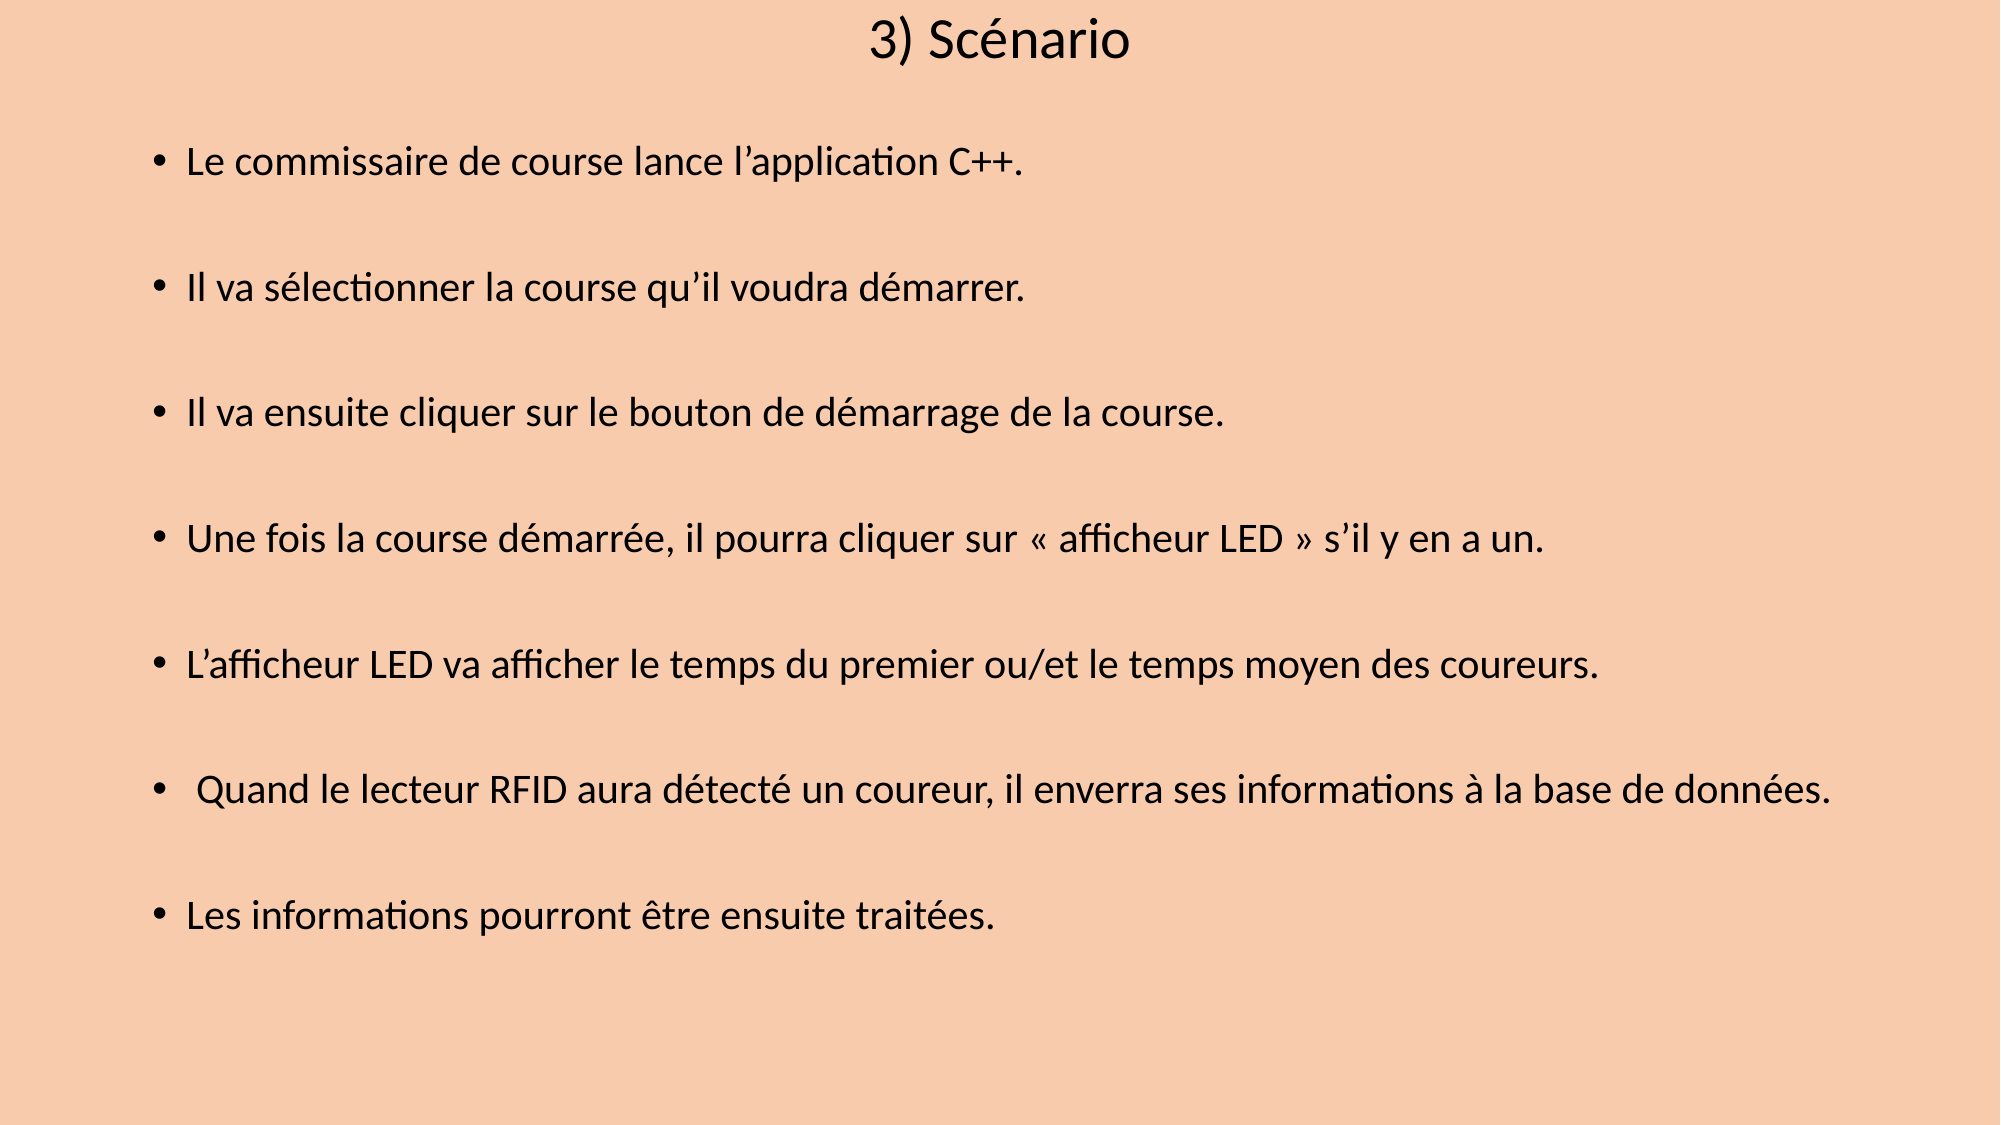

# 3) Scénario
Le commissaire de course lance l’application C++.

Il va sélectionner la course qu’il voudra démarrer.

Il va ensuite cliquer sur le bouton de démarrage de la course.

Une fois la course démarrée, il pourra cliquer sur « afficheur LED » s’il y en a un.

L’afficheur LED va afficher le temps du premier ou/et le temps moyen des coureurs.

 Quand le lecteur RFID aura détecté un coureur, il enverra ses informations à la base de données.

Les informations pourront être ensuite traitées.